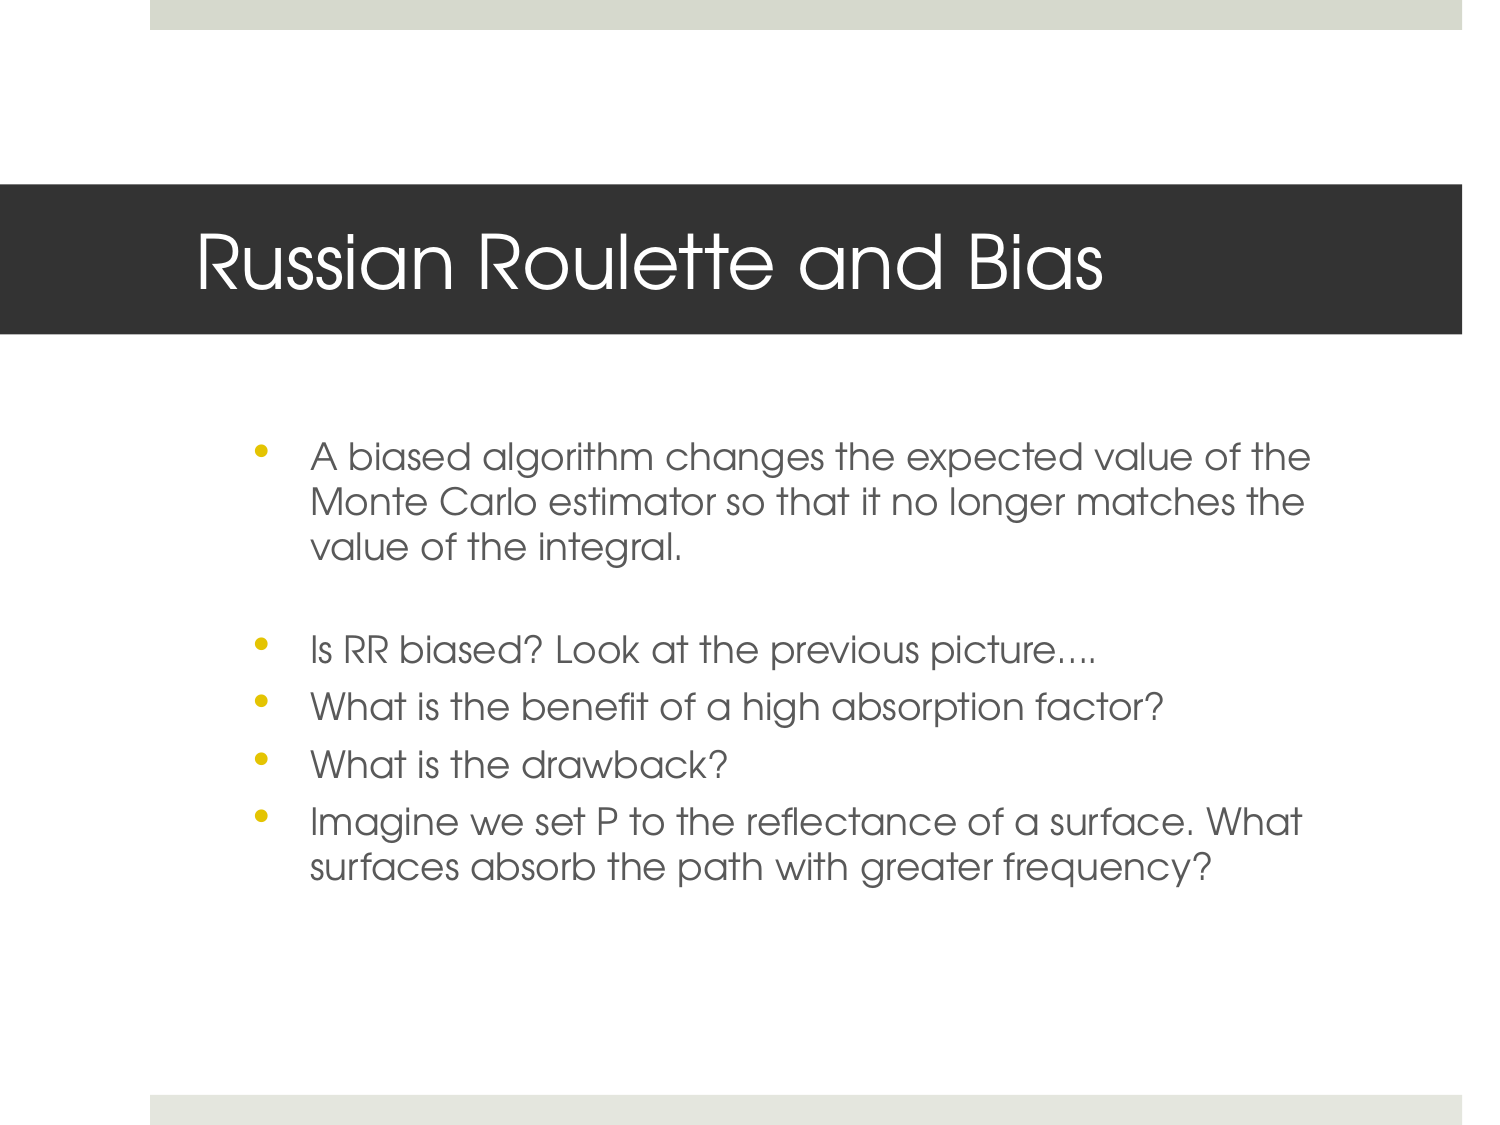

# Russian Roulette and Bias
A biased algorithm changes the expected value of the Monte Carlo estimator so that it no longer matches the value of the integral.
Is RR biased? Look at the previous picture….
What is the benefit of a high absorption factor?
What is the drawback?
Imagine we set P to the reflectance of a surface. What surfaces absorb the path with greater frequency?